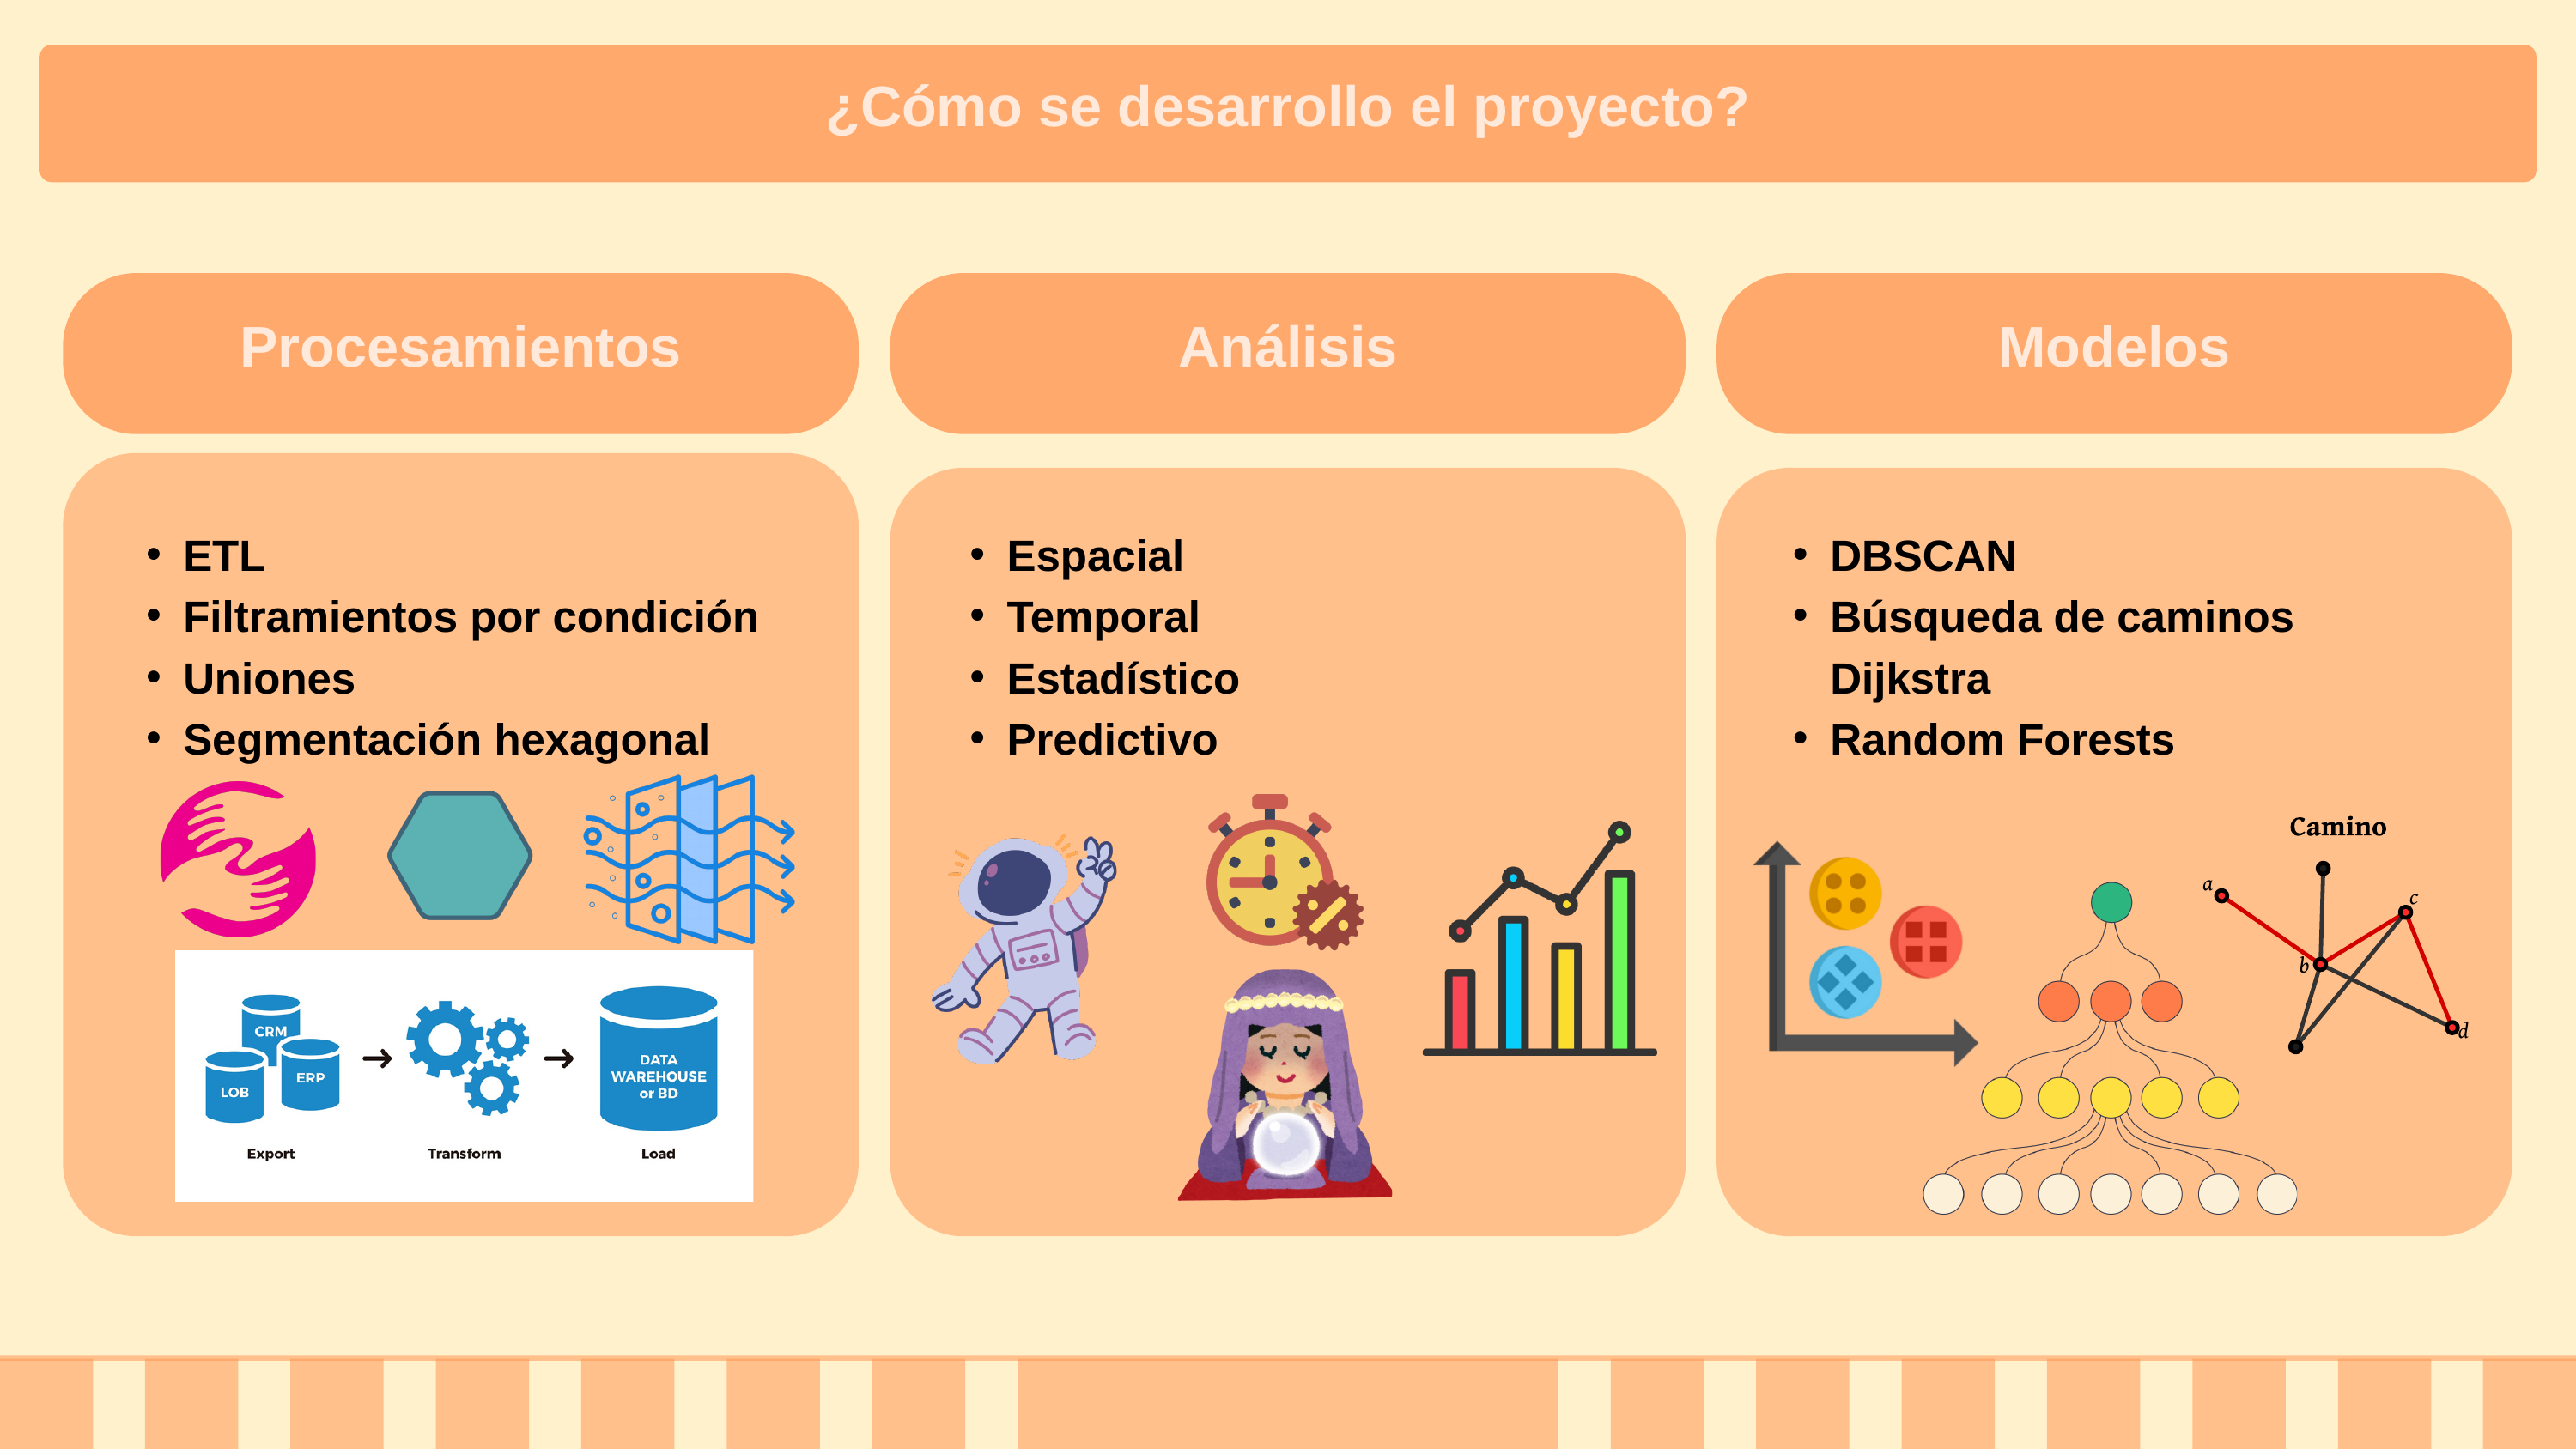

¿Cómo se desarrollo el proyecto?

Procesamientos

Análisis

Modelos

ETL
Filtramientos por condición
Uniones
Segmentación hexagonal
Espacial
Temporal
Estadístico
Predictivo
DBSCAN
Búsqueda de caminos Dijkstra
Random Forests